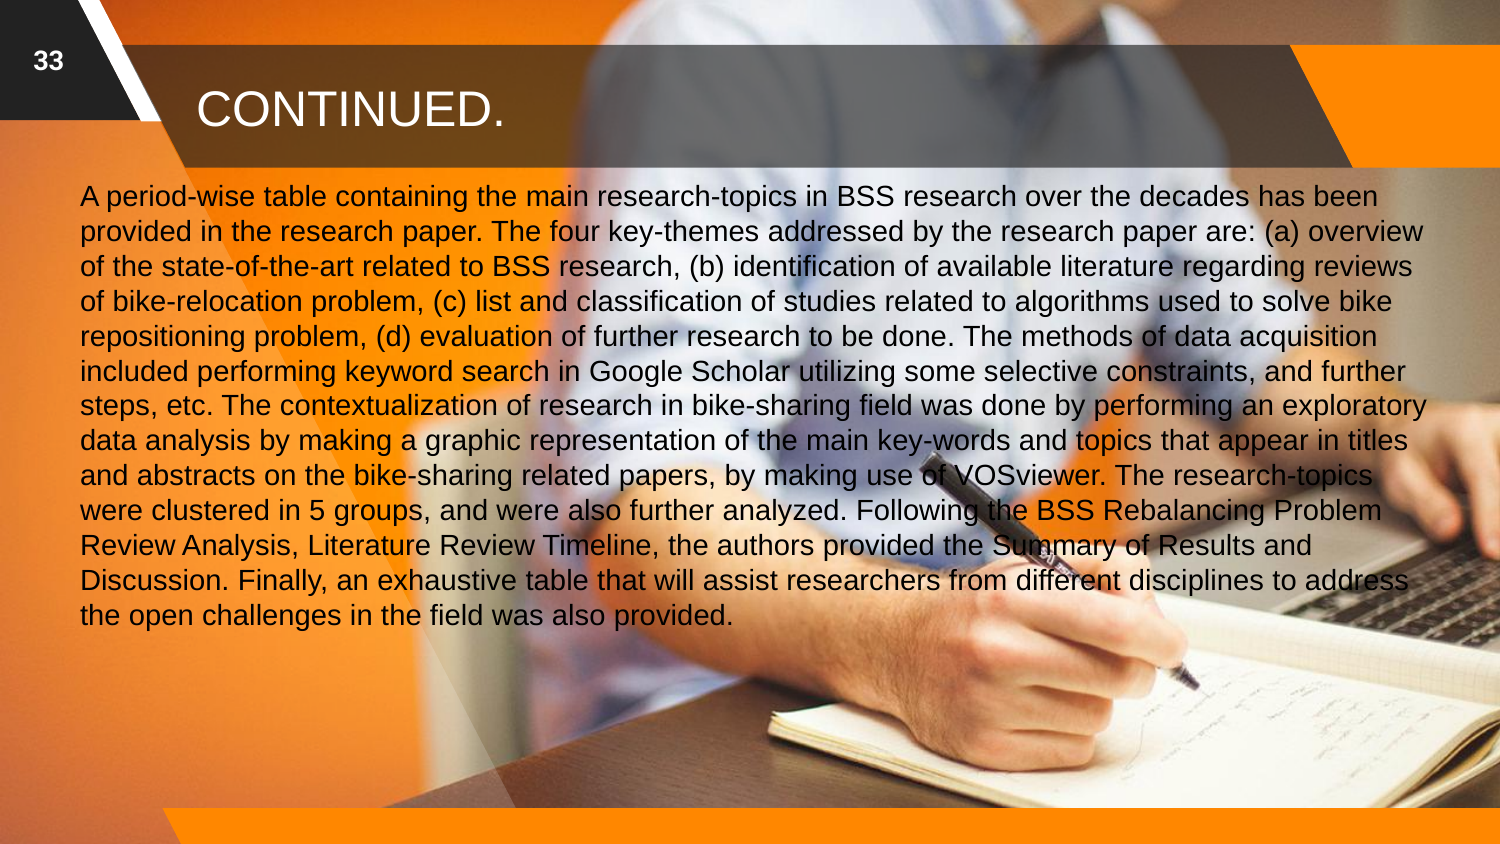

33
# CONTINUED.
A period-wise table containing the main research-topics in BSS research over the decades has been provided in the research paper. The four key-themes addressed by the research paper are: (a) overview of the state-of-the-art related to BSS research, (b) identification of available literature regarding reviews of bike-relocation problem, (c) list and classification of studies related to algorithms used to solve bike repositioning problem, (d) evaluation of further research to be done. The methods of data acquisition included performing keyword search in Google Scholar utilizing some selective constraints, and further steps, etc. The contextualization of research in bike-sharing field was done by performing an exploratory data analysis by making a graphic representation of the main key-words and topics that appear in titles and abstracts on the bike-sharing related papers, by making use of VOSviewer. The research-topics were clustered in 5 groups, and were also further analyzed. Following the BSS Rebalancing Problem Review Analysis, Literature Review Timeline, the authors provided the Summary of Results and Discussion. Finally, an exhaustive table that will assist researchers from different disciplines to address the open challenges in the field was also provided.